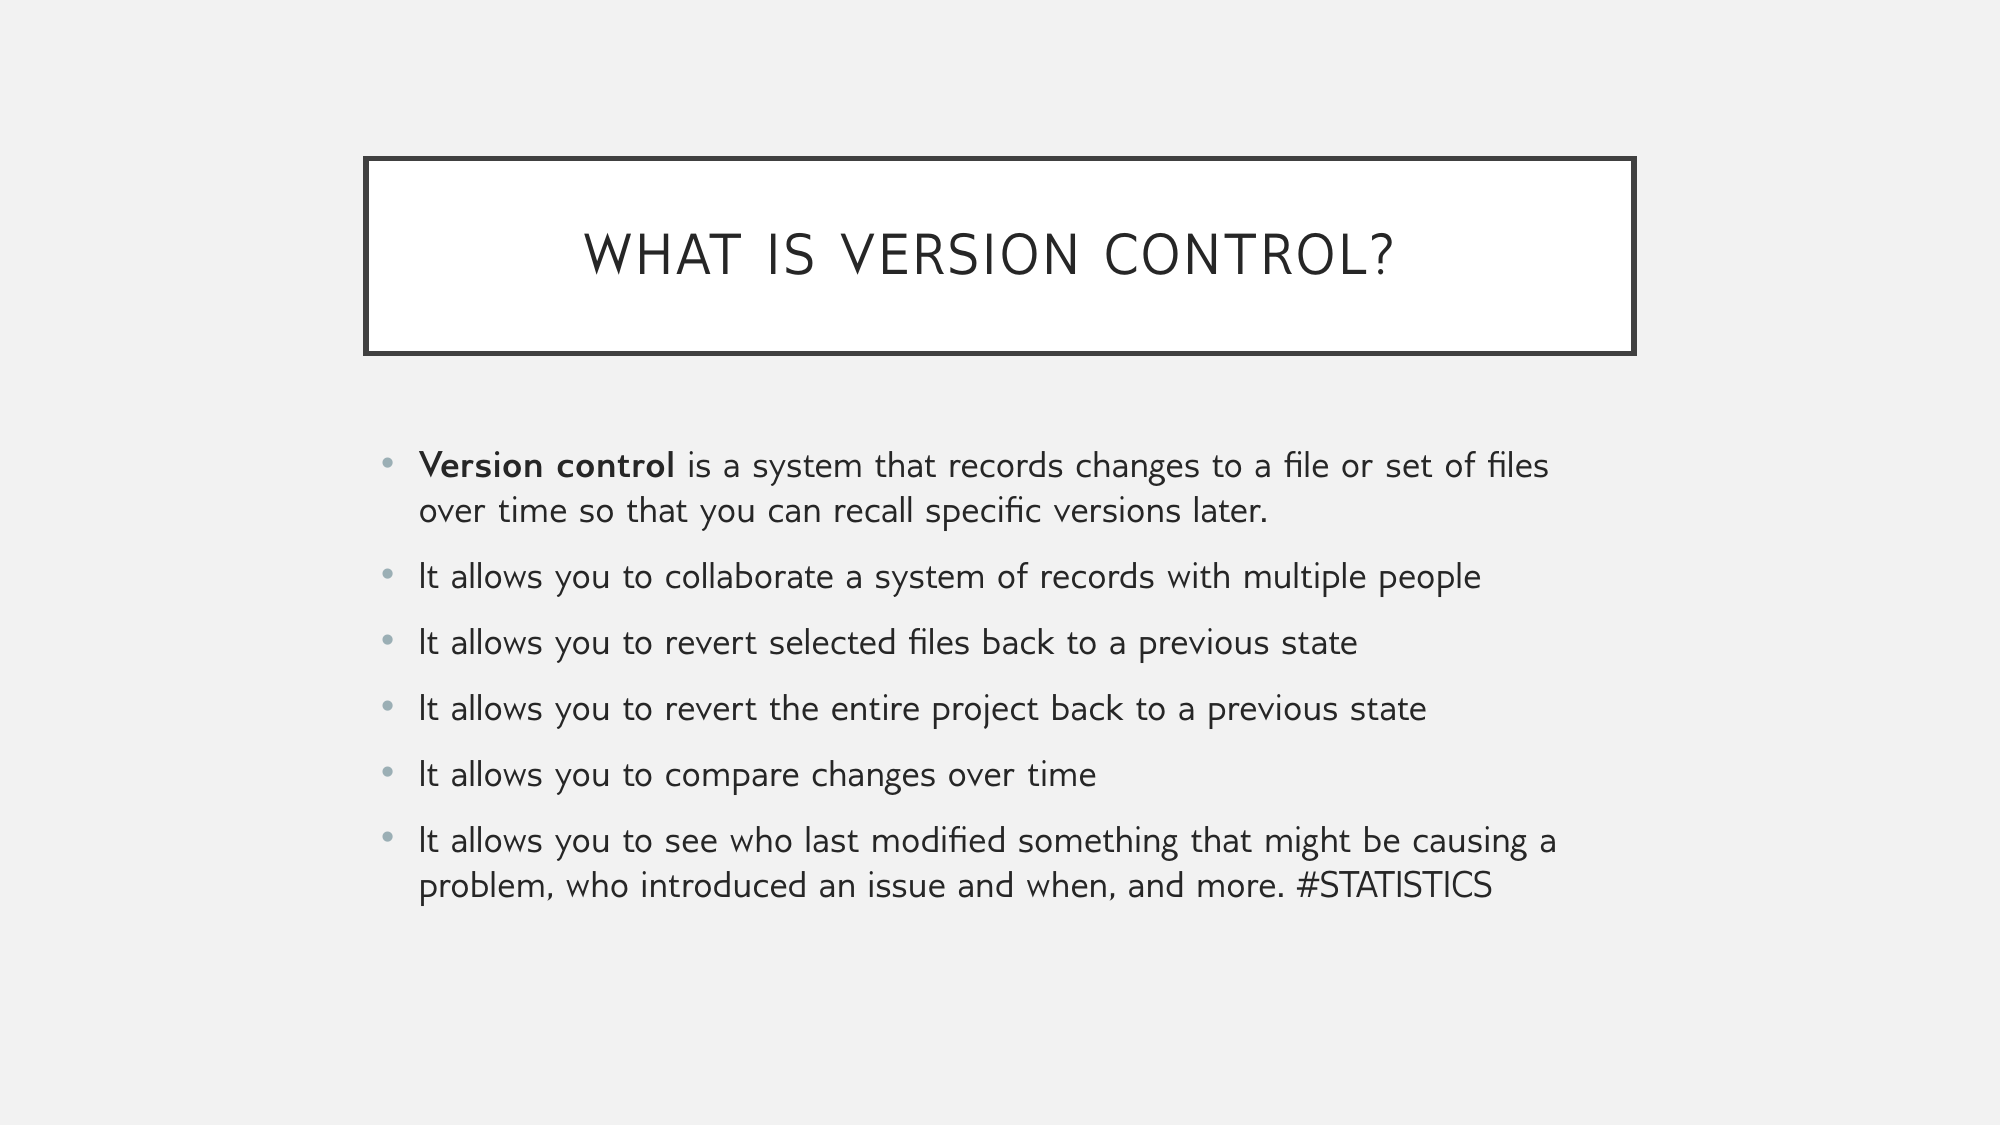

# What is Version control?
Version control is a system that records changes to a file or set of files over time so that you can recall specific versions later.
It allows you to collaborate a system of records with multiple people
It allows you to revert selected files back to a previous state
It allows you to revert the entire project back to a previous state
It allows you to compare changes over time
It allows you to see who last modified something that might be causing a problem, who introduced an issue and when, and more. #STATISTICS